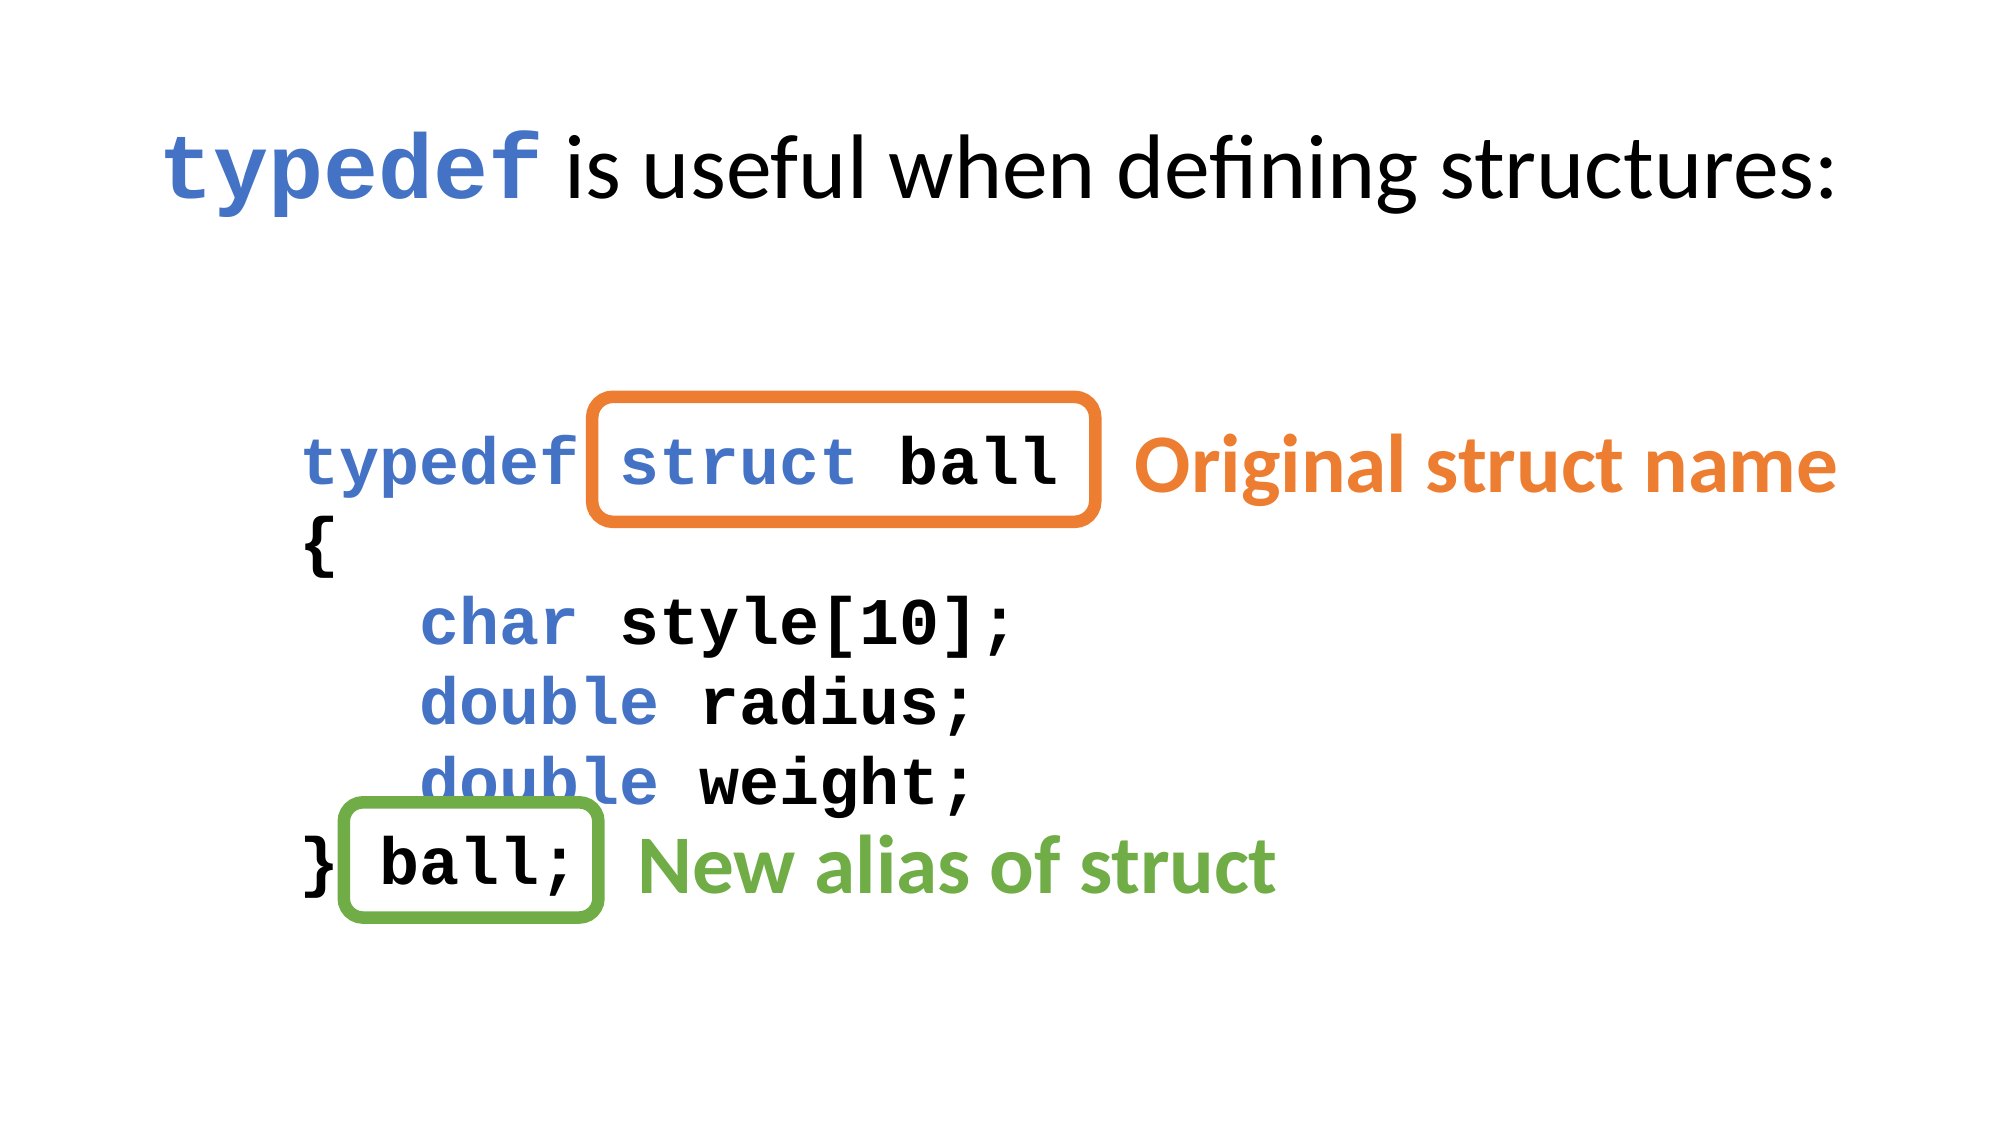

# typedef is useful when defining structures:

Original struct name
typedef struct ball
{
   char style[10];
   double radius;
   double weight;
} ball;

New alias of struct